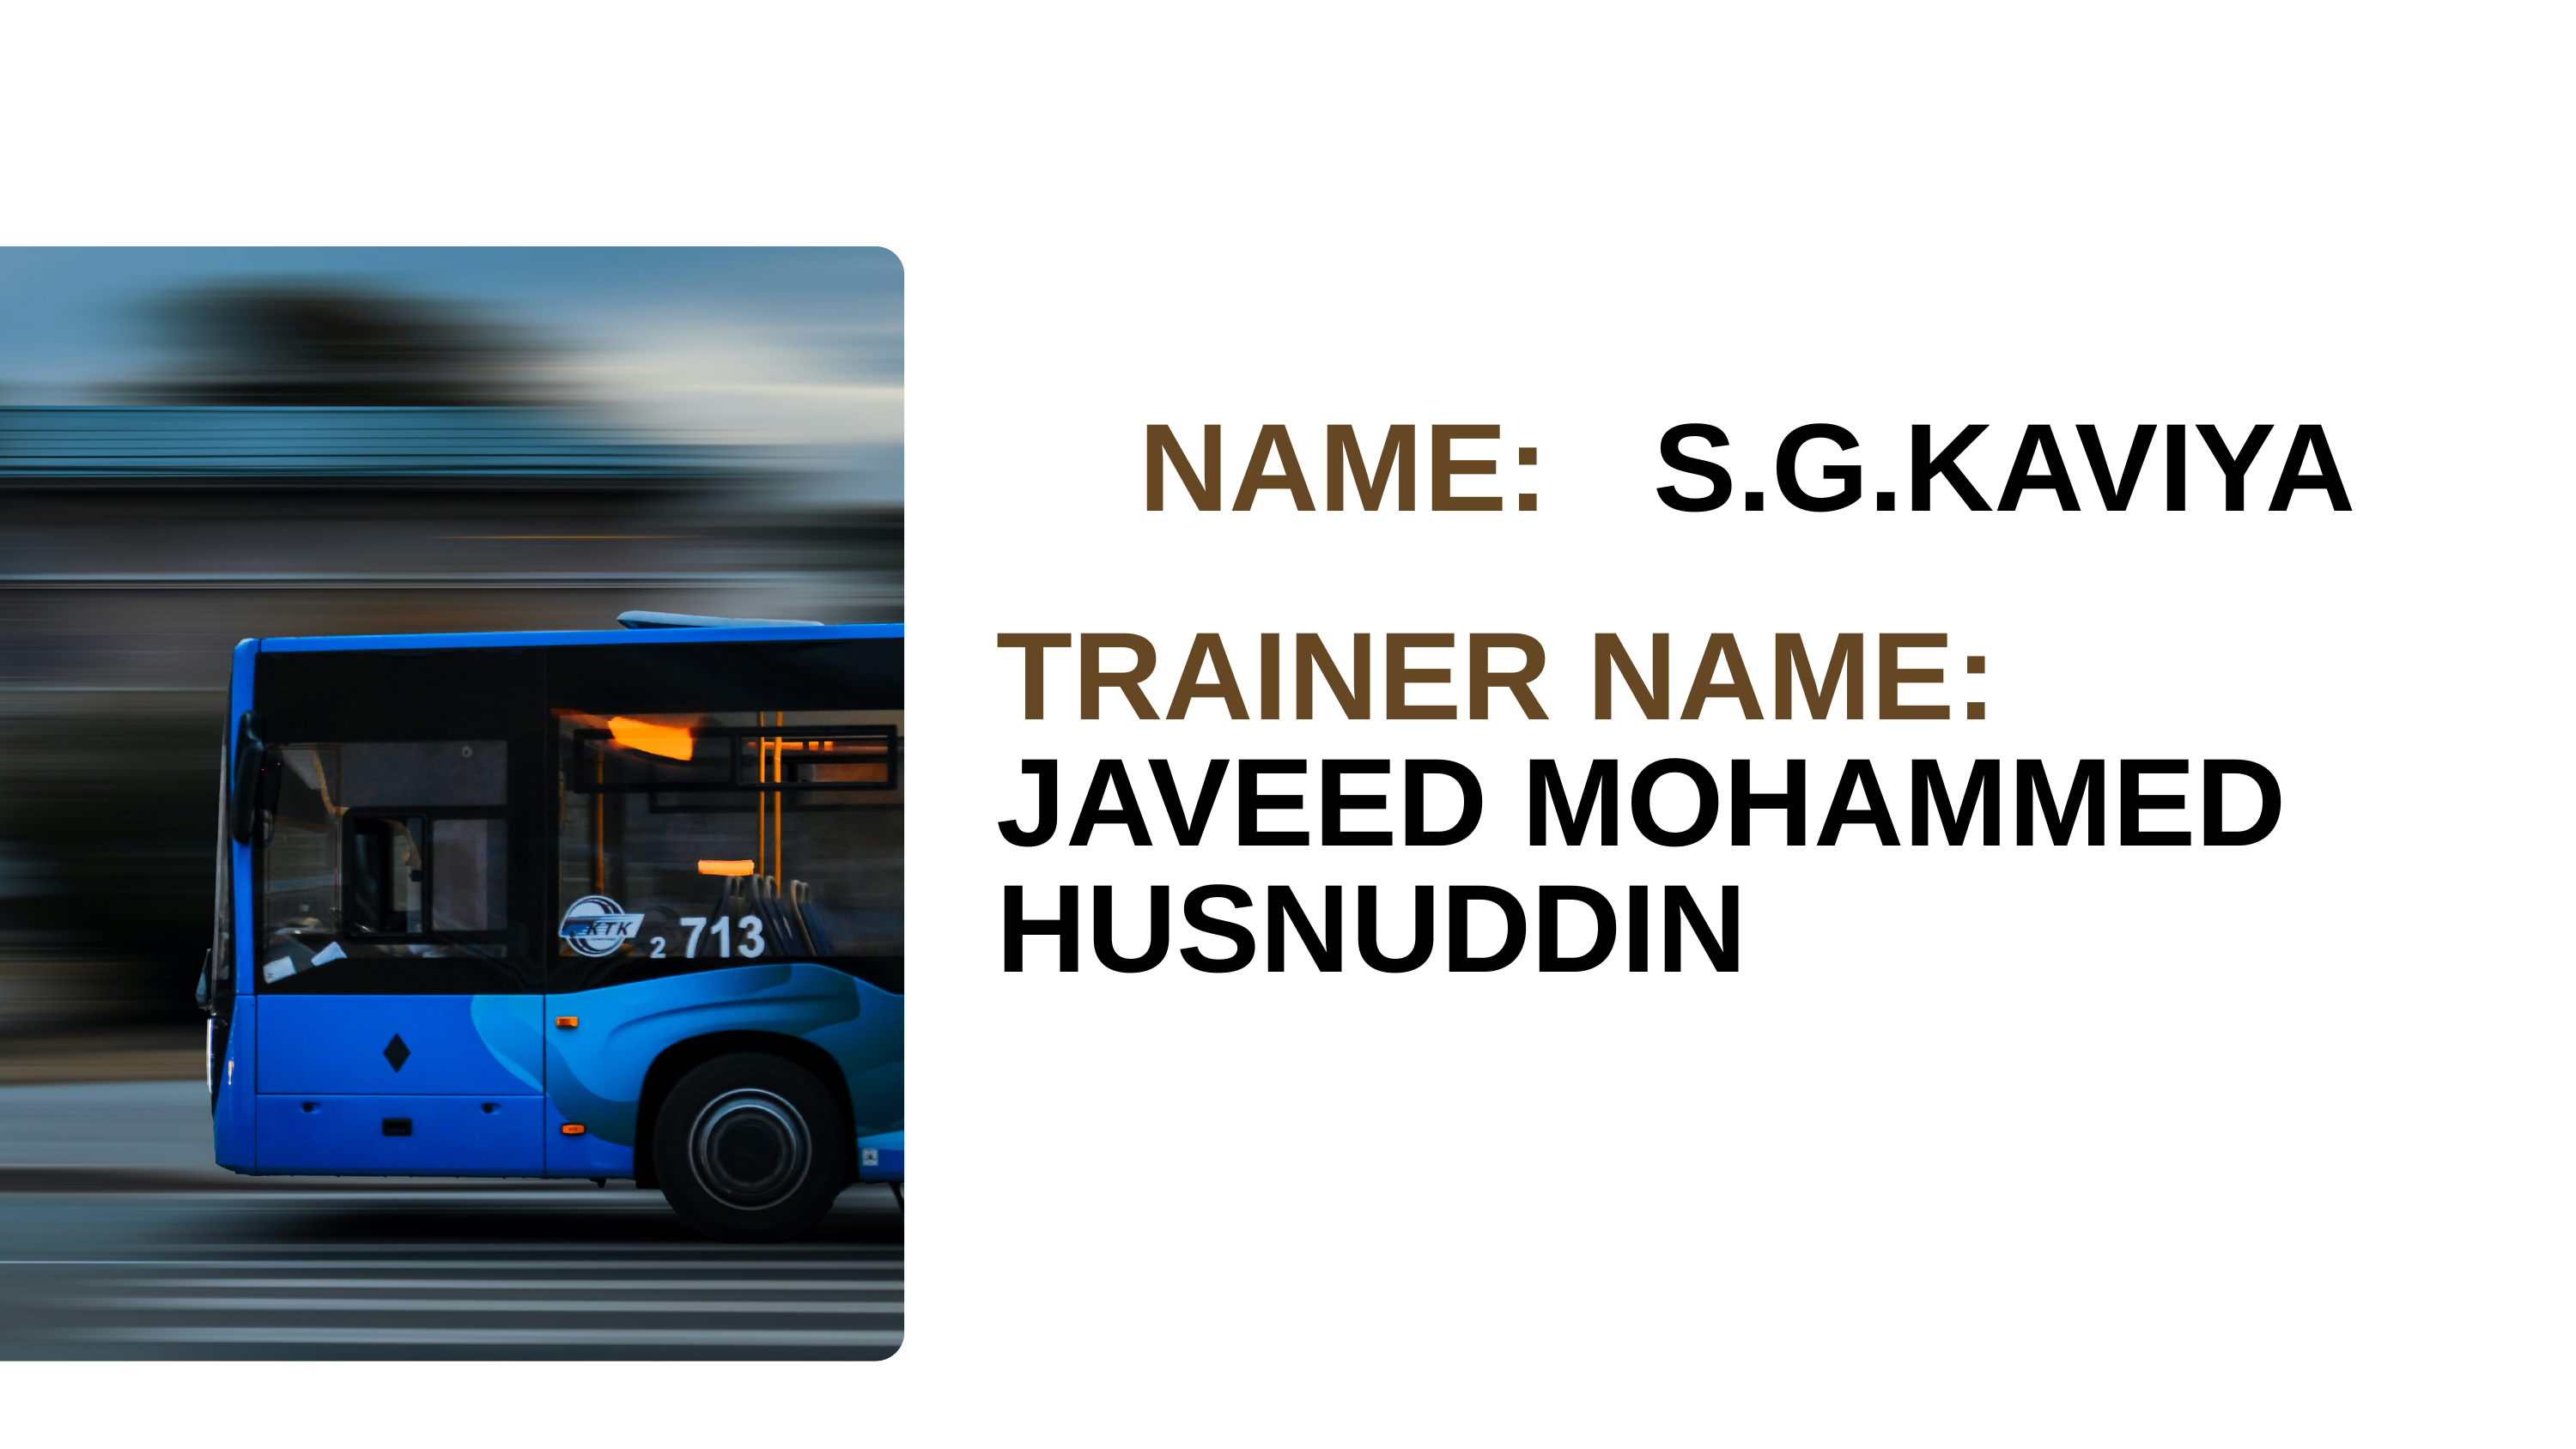

NAME:   S.G.KAVIYA
TRAINER NAME:  JAVEED MOHAMMED HUSNUDDIN